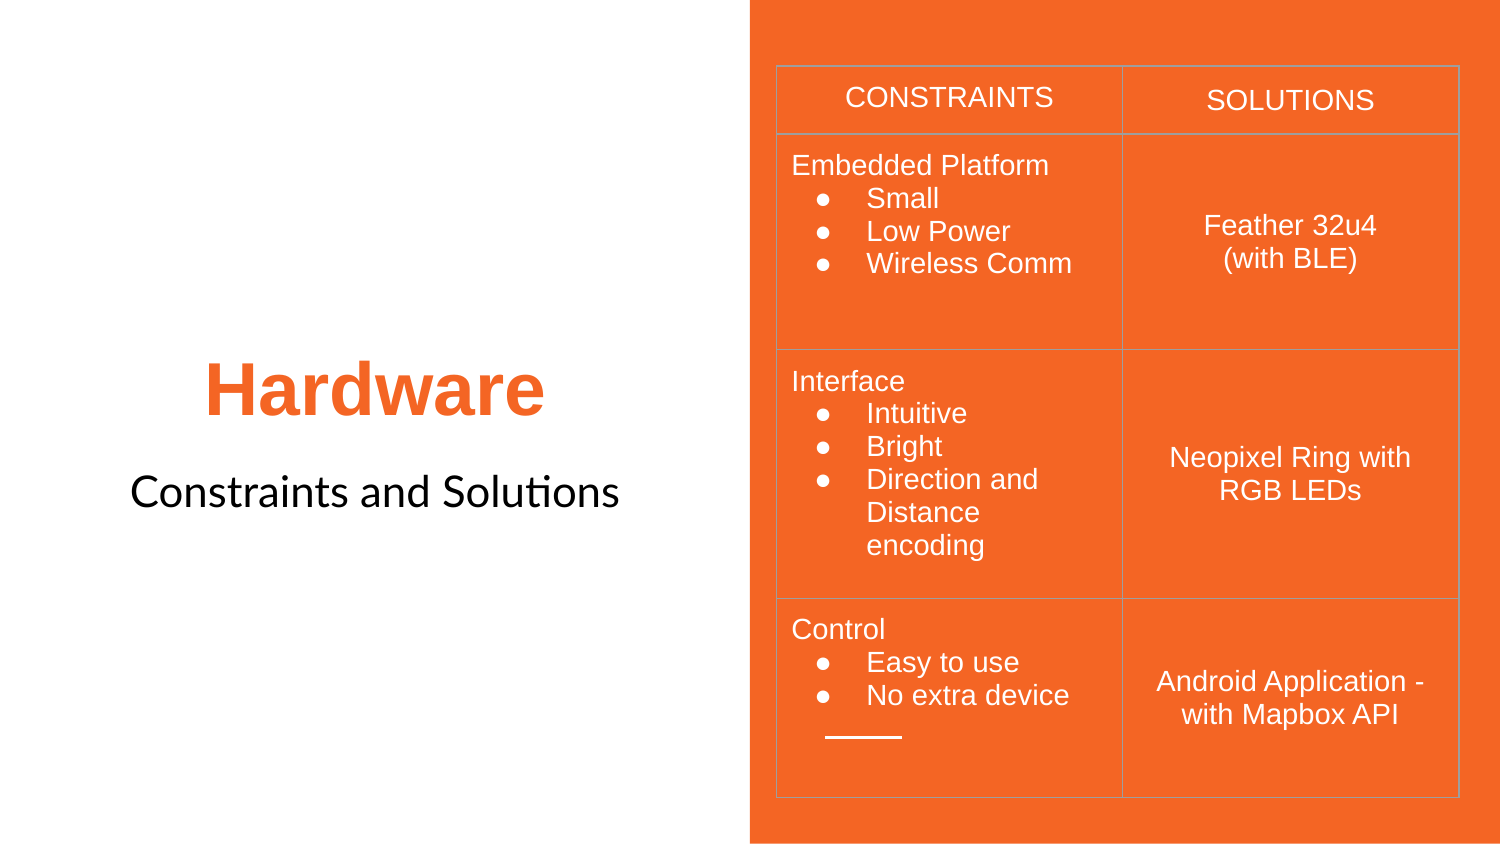

| CONSTRAINTS | SOLUTIONS |
| --- | --- |
| Embedded Platform Small Low Power Wireless Comm | Feather 32u4 (with BLE) |
| Interface Intuitive Bright Direction and Distance encoding | Neopixel Ring with RGB LEDs |
| Control Easy to use No extra device | Android Application - with Mapbox API |
# Hardware
Constraints and Solutions